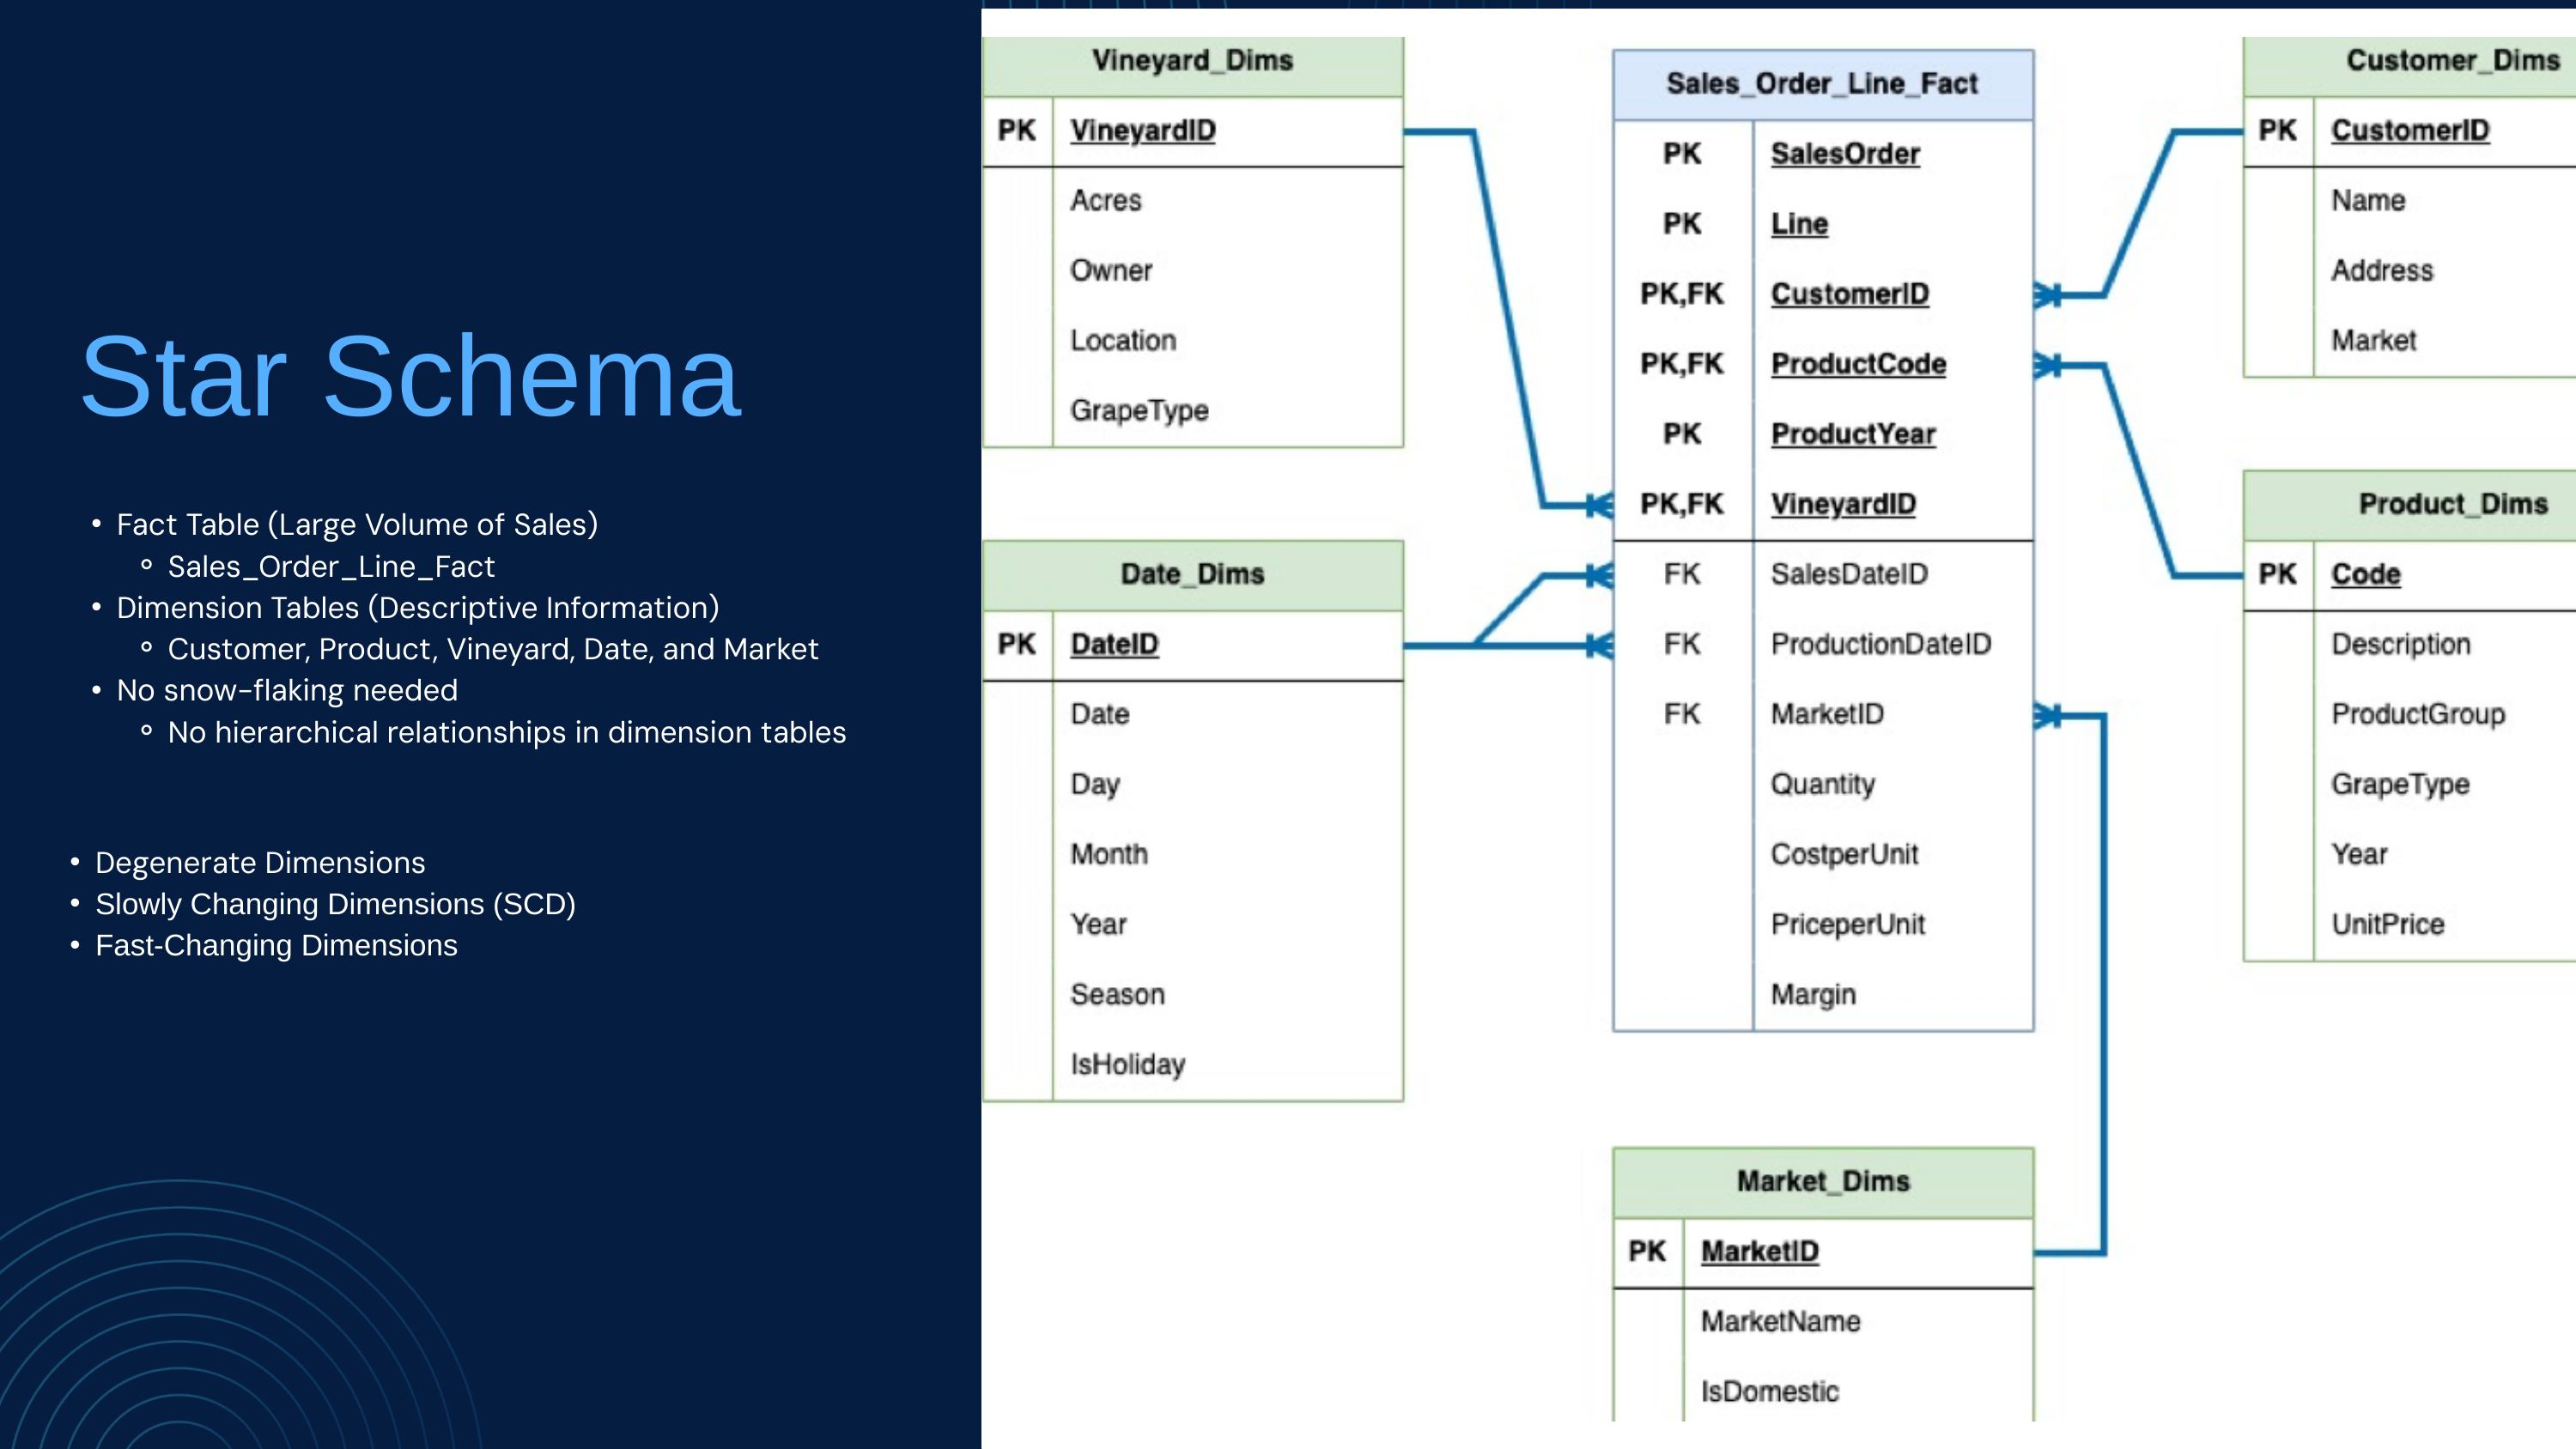

Star Schema
Fact Table (Large Volume of Sales)
Sales_Order_Line_Fact
Dimension Tables (Descriptive Information)
Customer, Product, Vineyard, Date, and Market
No snow-flaking needed
No hierarchical relationships in dimension tables

Degenerate Dimensions
Slowly Changing Dimensions (SCD)
Fast-Changing Dimensions